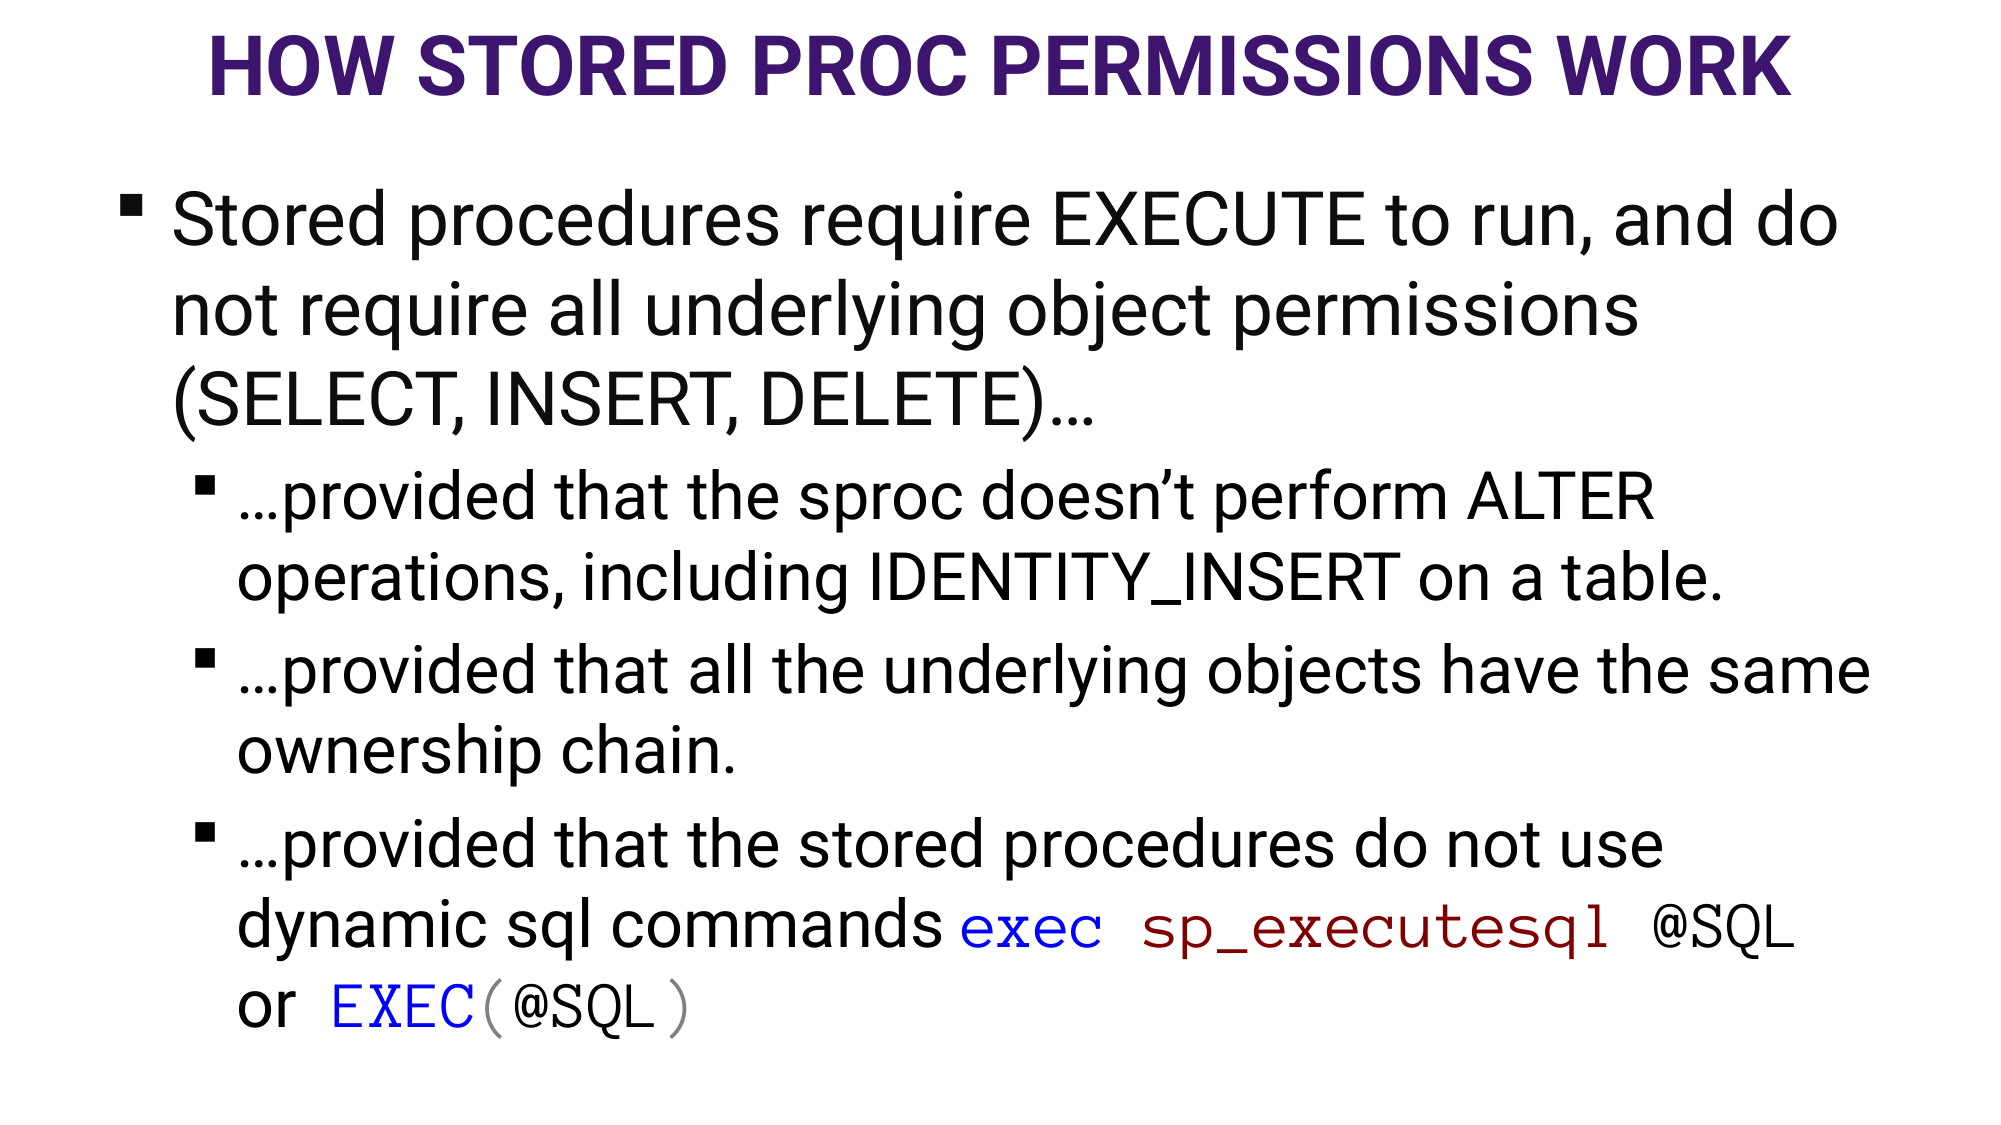

# HOW Stored proc PERMISSIONS WORK
Stored procedures require EXECUTE to run, and do not require all underlying object permissions (SELECT, INSERT, DELETE)…
…provided that the sproc doesn’t perform ALTER operations, including IDENTITY_INSERT on a table.
…provided that all the underlying objects have the same ownership chain.
…provided that the stored procedures do not use dynamic sql commands exec sp_executesql @SQL or EXEC(@SQL)